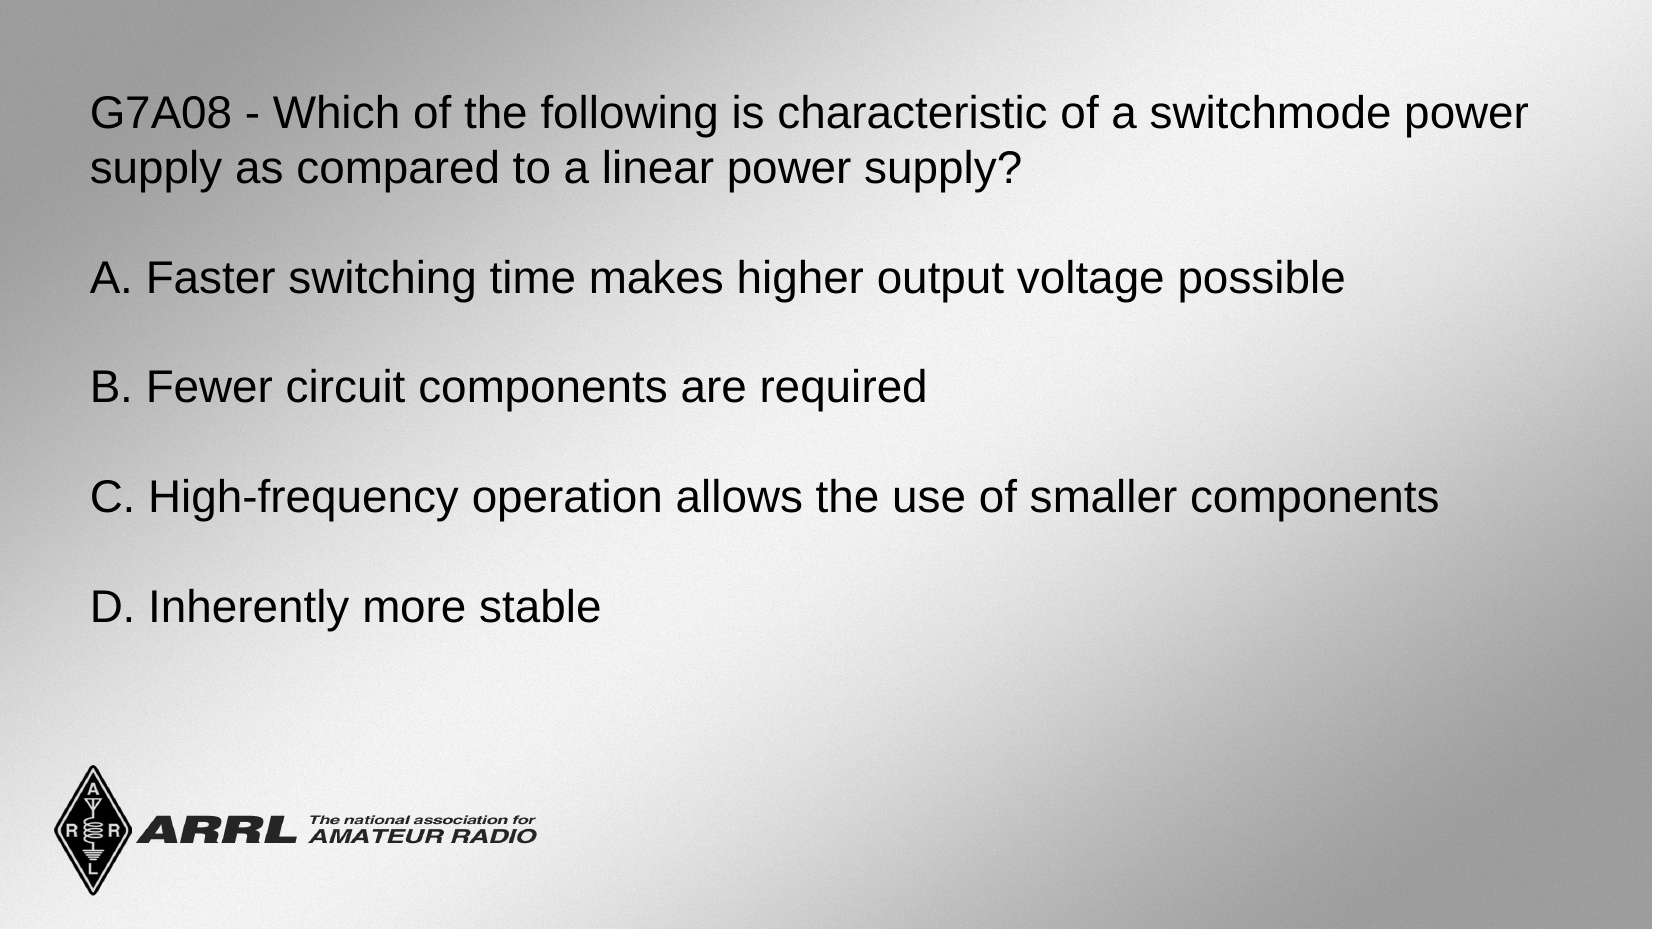

G7A08 - Which of the following is characteristic of a switchmode power supply as compared to a linear power supply?

A. Faster switching time makes higher output voltage possible

B. Fewer circuit components are required

C. High-frequency operation allows the use of smaller components

D. Inherently more stable